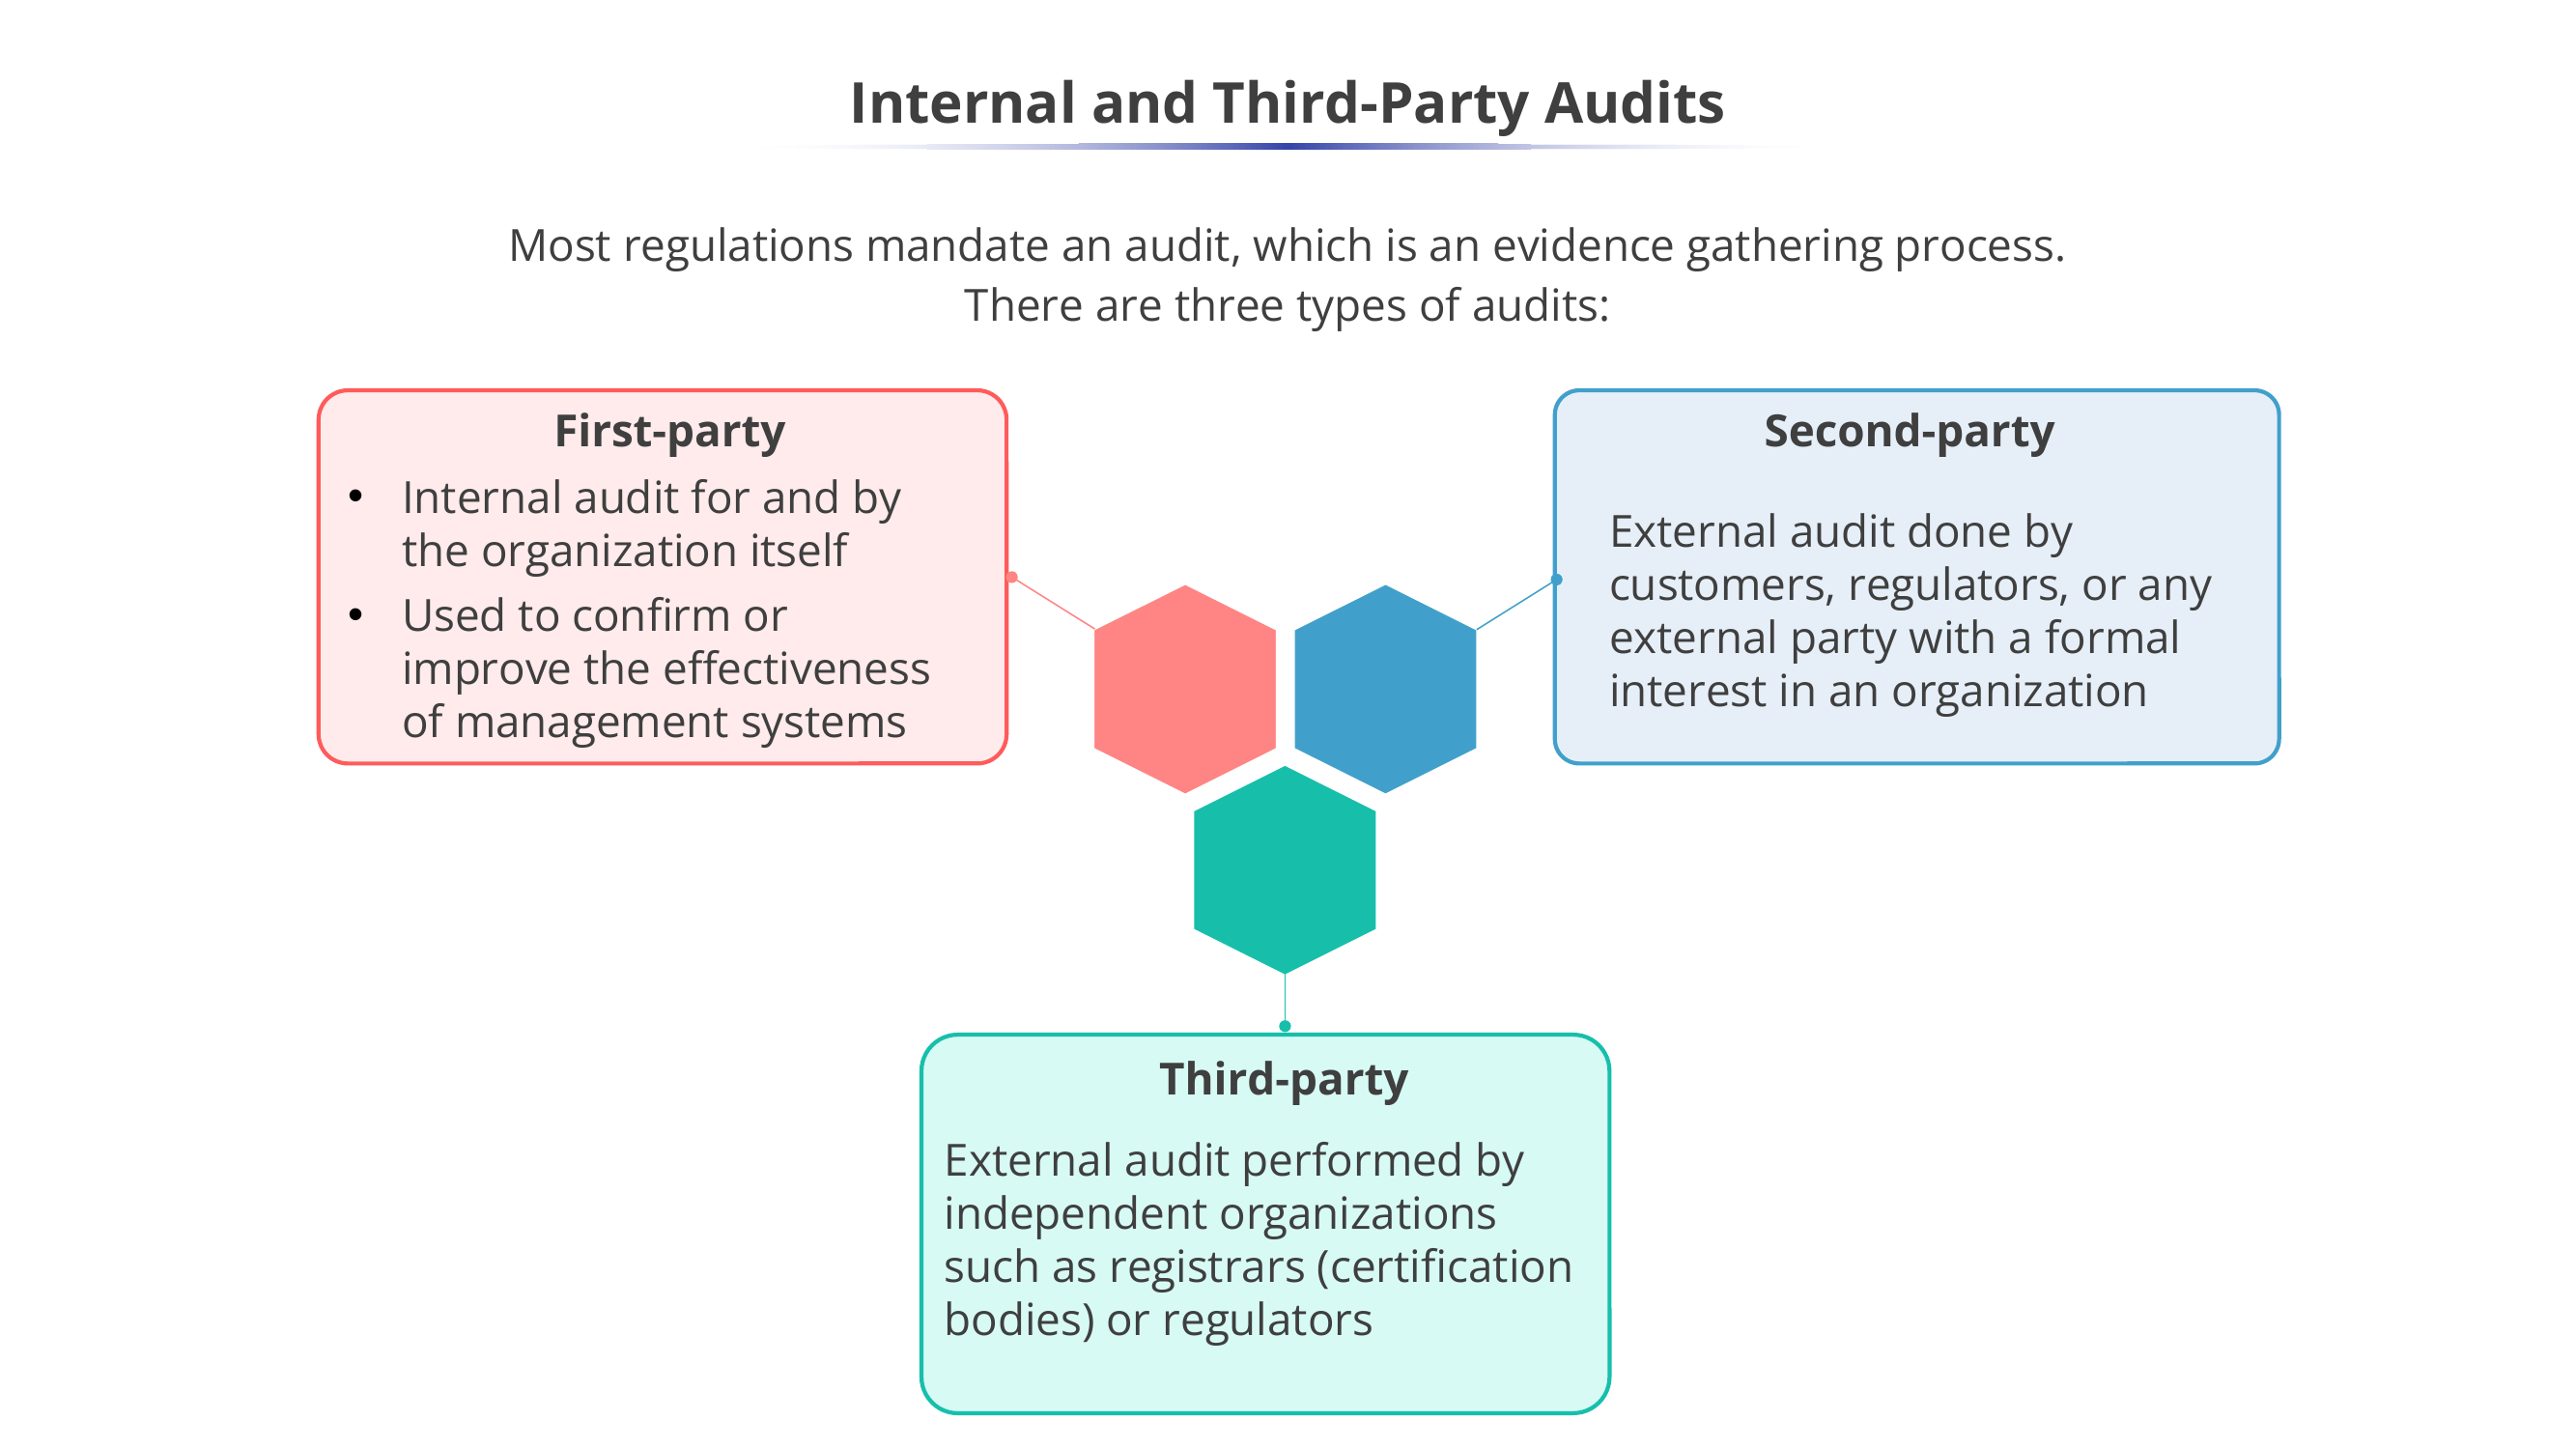

# Internal and Third-Party Audits

Most regulations mandate an audit, which is an evidence gathering process.
There are three types of audits:

First-party
Second-party
Internal audit for and by the organization itself
Used to confirm or improve the effectiveness of management systems
External audit done by customers, regulators, or any external party with a formal interest in an organization

Third-party
External audit performed by independent organizations such as registrars (certification bodies) or regulators